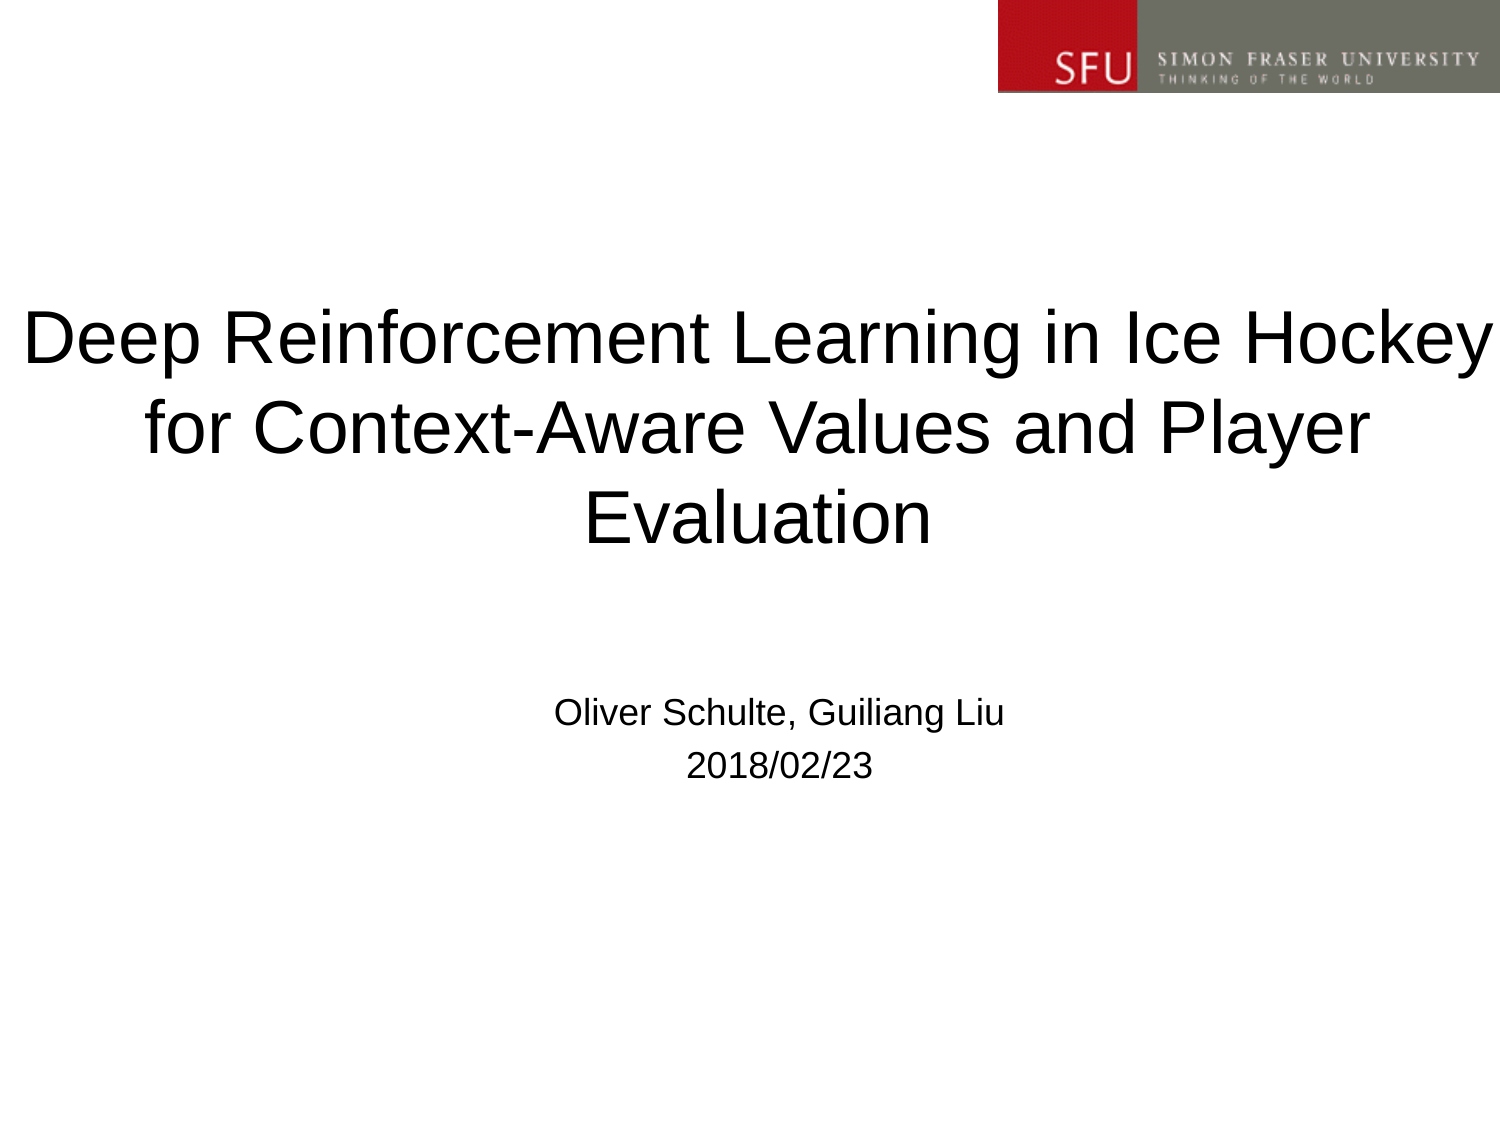

# Deep Reinforcement Learning in Ice Hockey for Context-Aware Values and Player Evaluation
Oliver Schulte, Guiliang Liu
2018/02/23